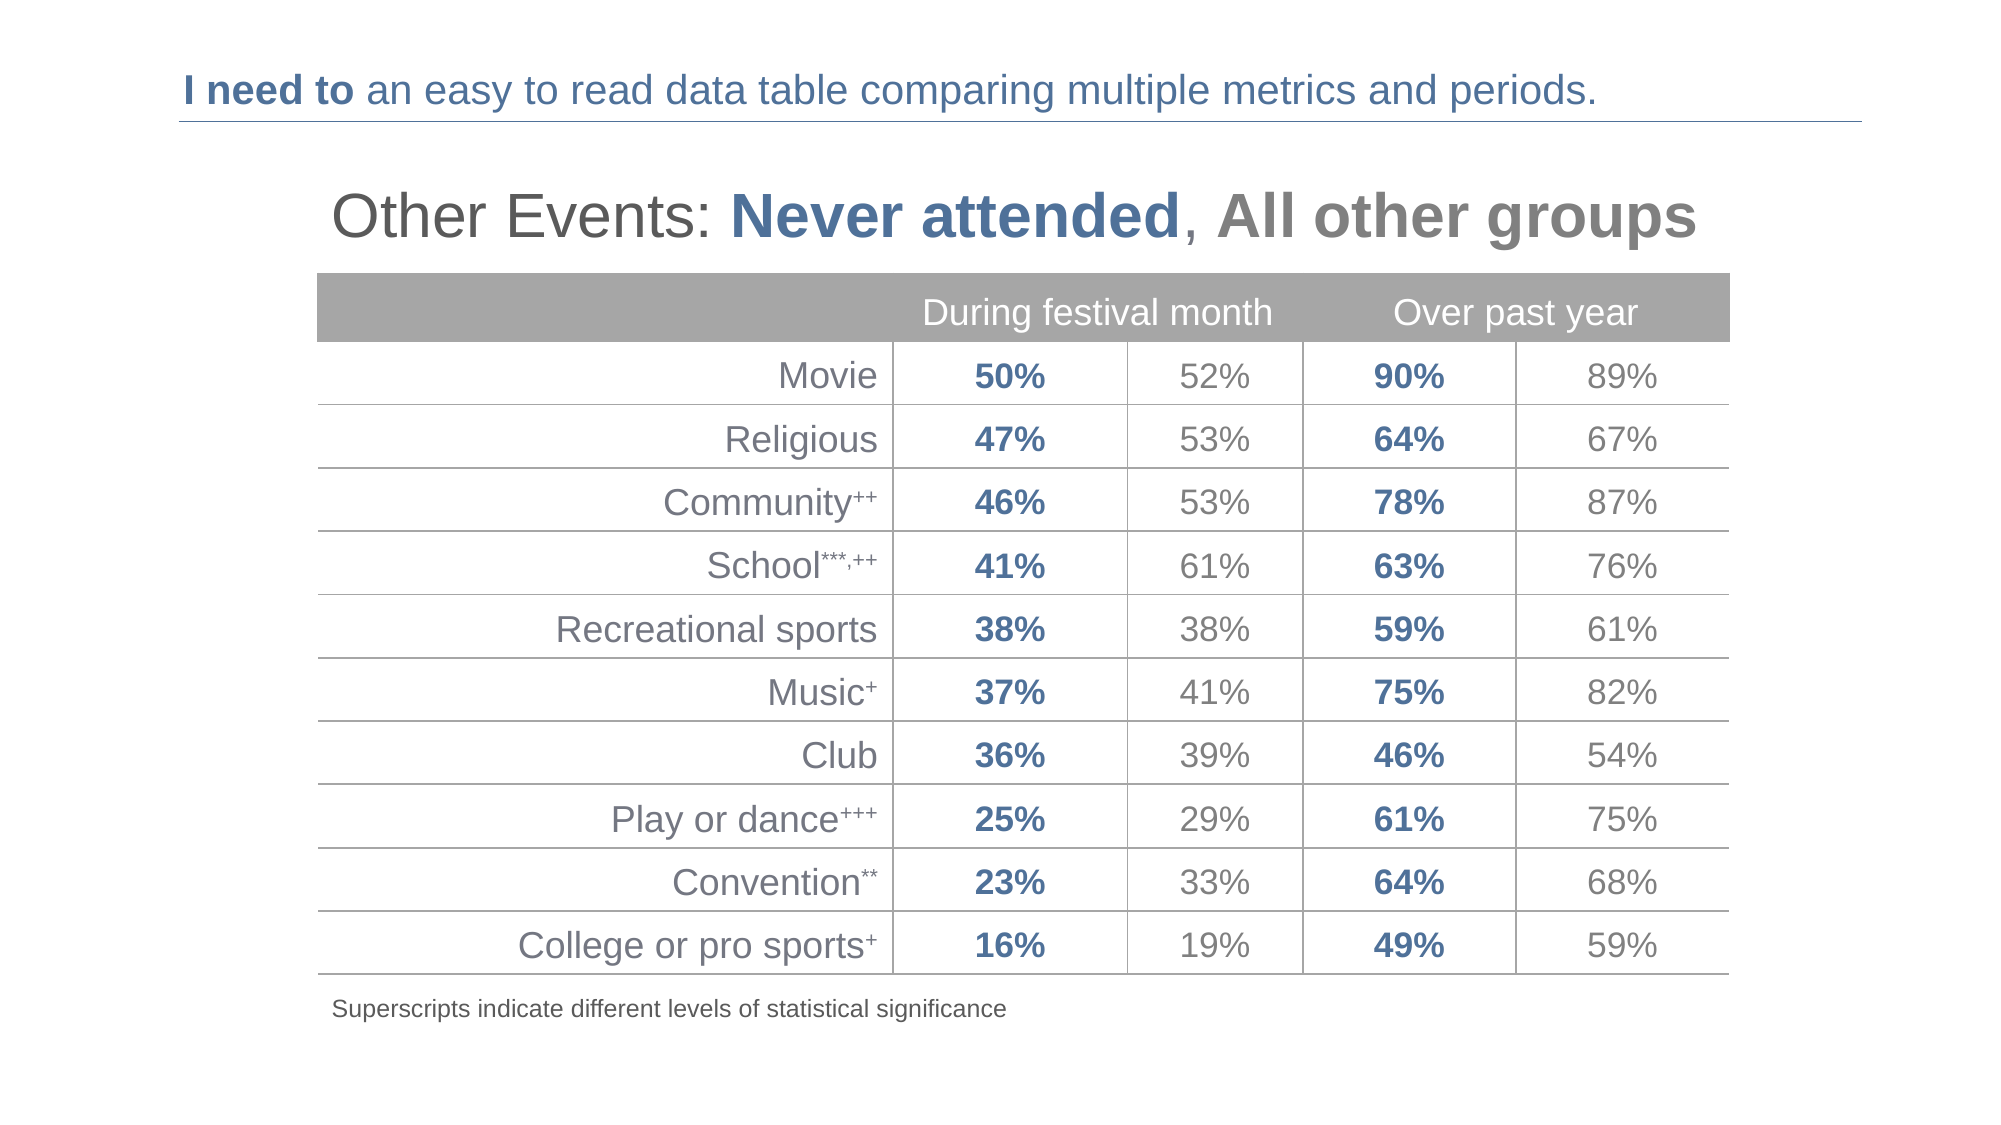

I need to an easy to read data table comparing multiple metrics and periods.
Other Events: Never attended, All other groups
|  | During festival month |  | Over past year |  |
| --- | --- | --- | --- | --- |
| Movie | 50% | 52% | 90% | 89% |
| Religious | 47% | 53% | 64% | 67% |
| Community++ | 46% | 53% | 78% | 87% |
| School\*\*\*,++ | 41% | 61% | 63% | 76% |
| Recreational sports | 38% | 38% | 59% | 61% |
| Music+ | 37% | 41% | 75% | 82% |
| Club | 36% | 39% | 46% | 54% |
| Play or dance+++ | 25% | 29% | 61% | 75% |
| Convention\*\* | 23% | 33% | 64% | 68% |
| College or pro sports+ | 16% | 19% | 49% | 59% |
Superscripts indicate different levels of statistical significance